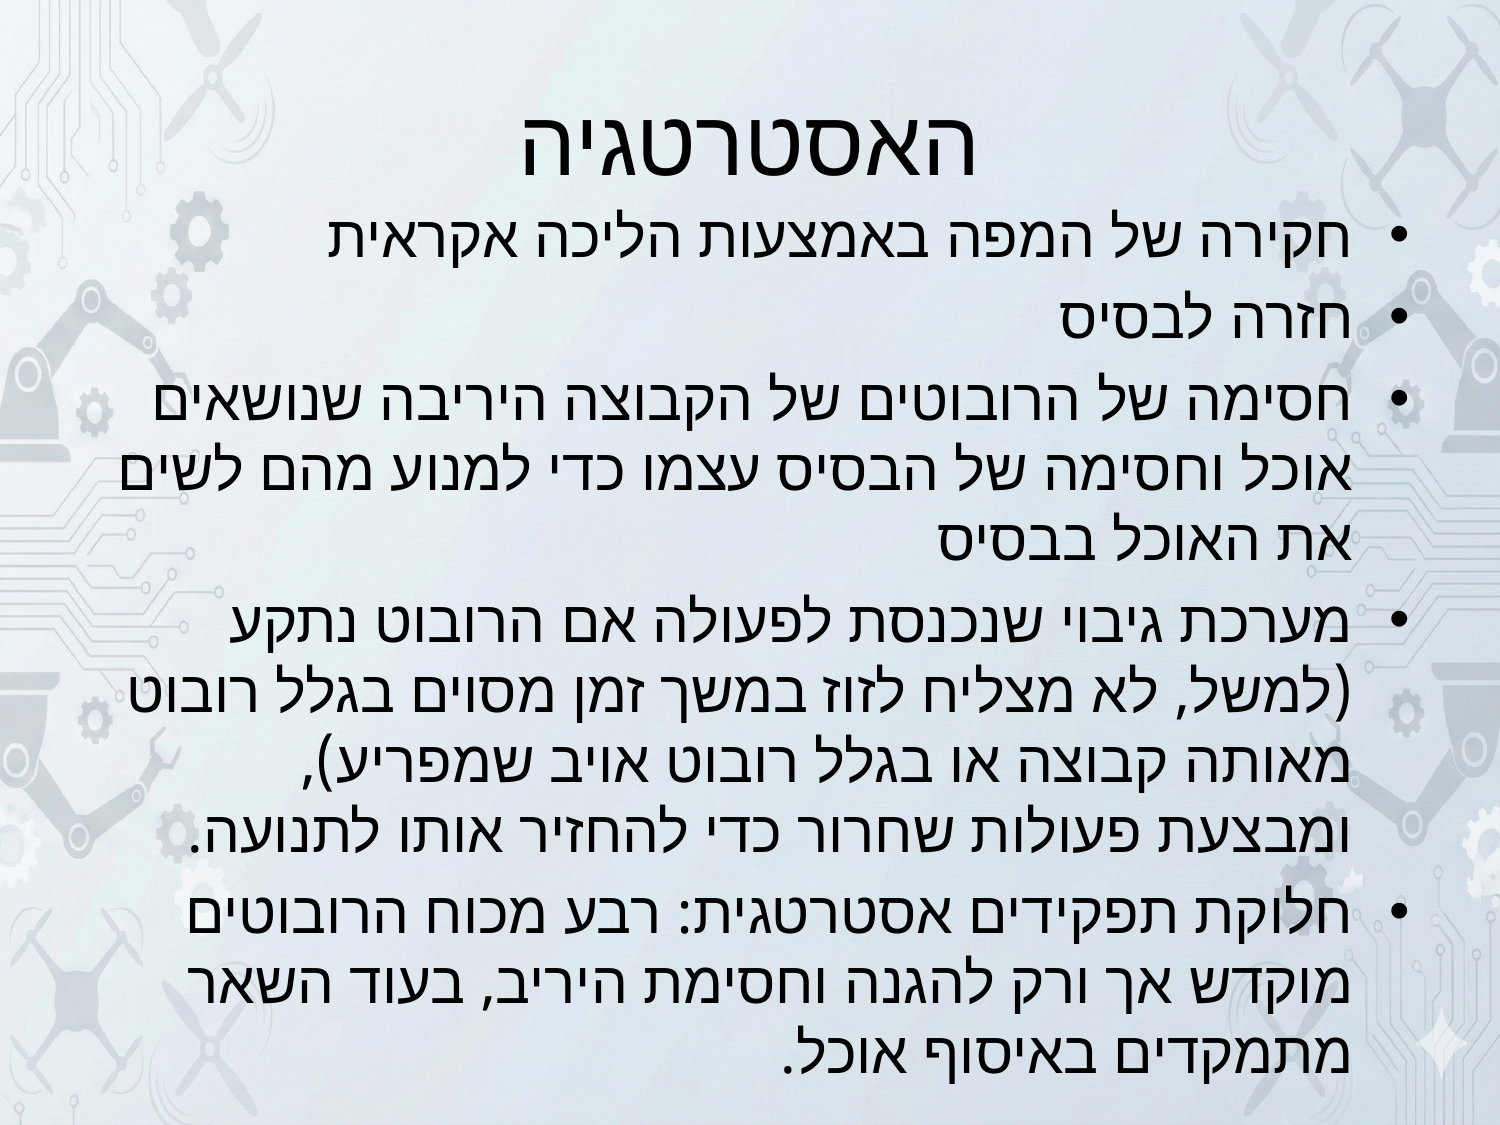

# האסטרטגיה
חקירה של המפה באמצעות הליכה אקראית
חזרה לבסיס
חסימה של הרובוטים של הקבוצה היריבה שנושאים אוכל וחסימה של הבסיס עצמו כדי למנוע מהם לשים את האוכל בבסיס
מערכת גיבוי שנכנסת לפעולה אם הרובוט נתקע (למשל, לא מצליח לזוז במשך זמן מסוים בגלל רובוט מאותה קבוצה או בגלל רובוט אויב שמפריע), ומבצעת פעולות שחרור כדי להחזיר אותו לתנועה.
חלוקת תפקידים אסטרטגית: רבע מכוח הרובוטים מוקדש אך ורק להגנה וחסימת היריב, בעוד השאר מתמקדים באיסוף אוכל.